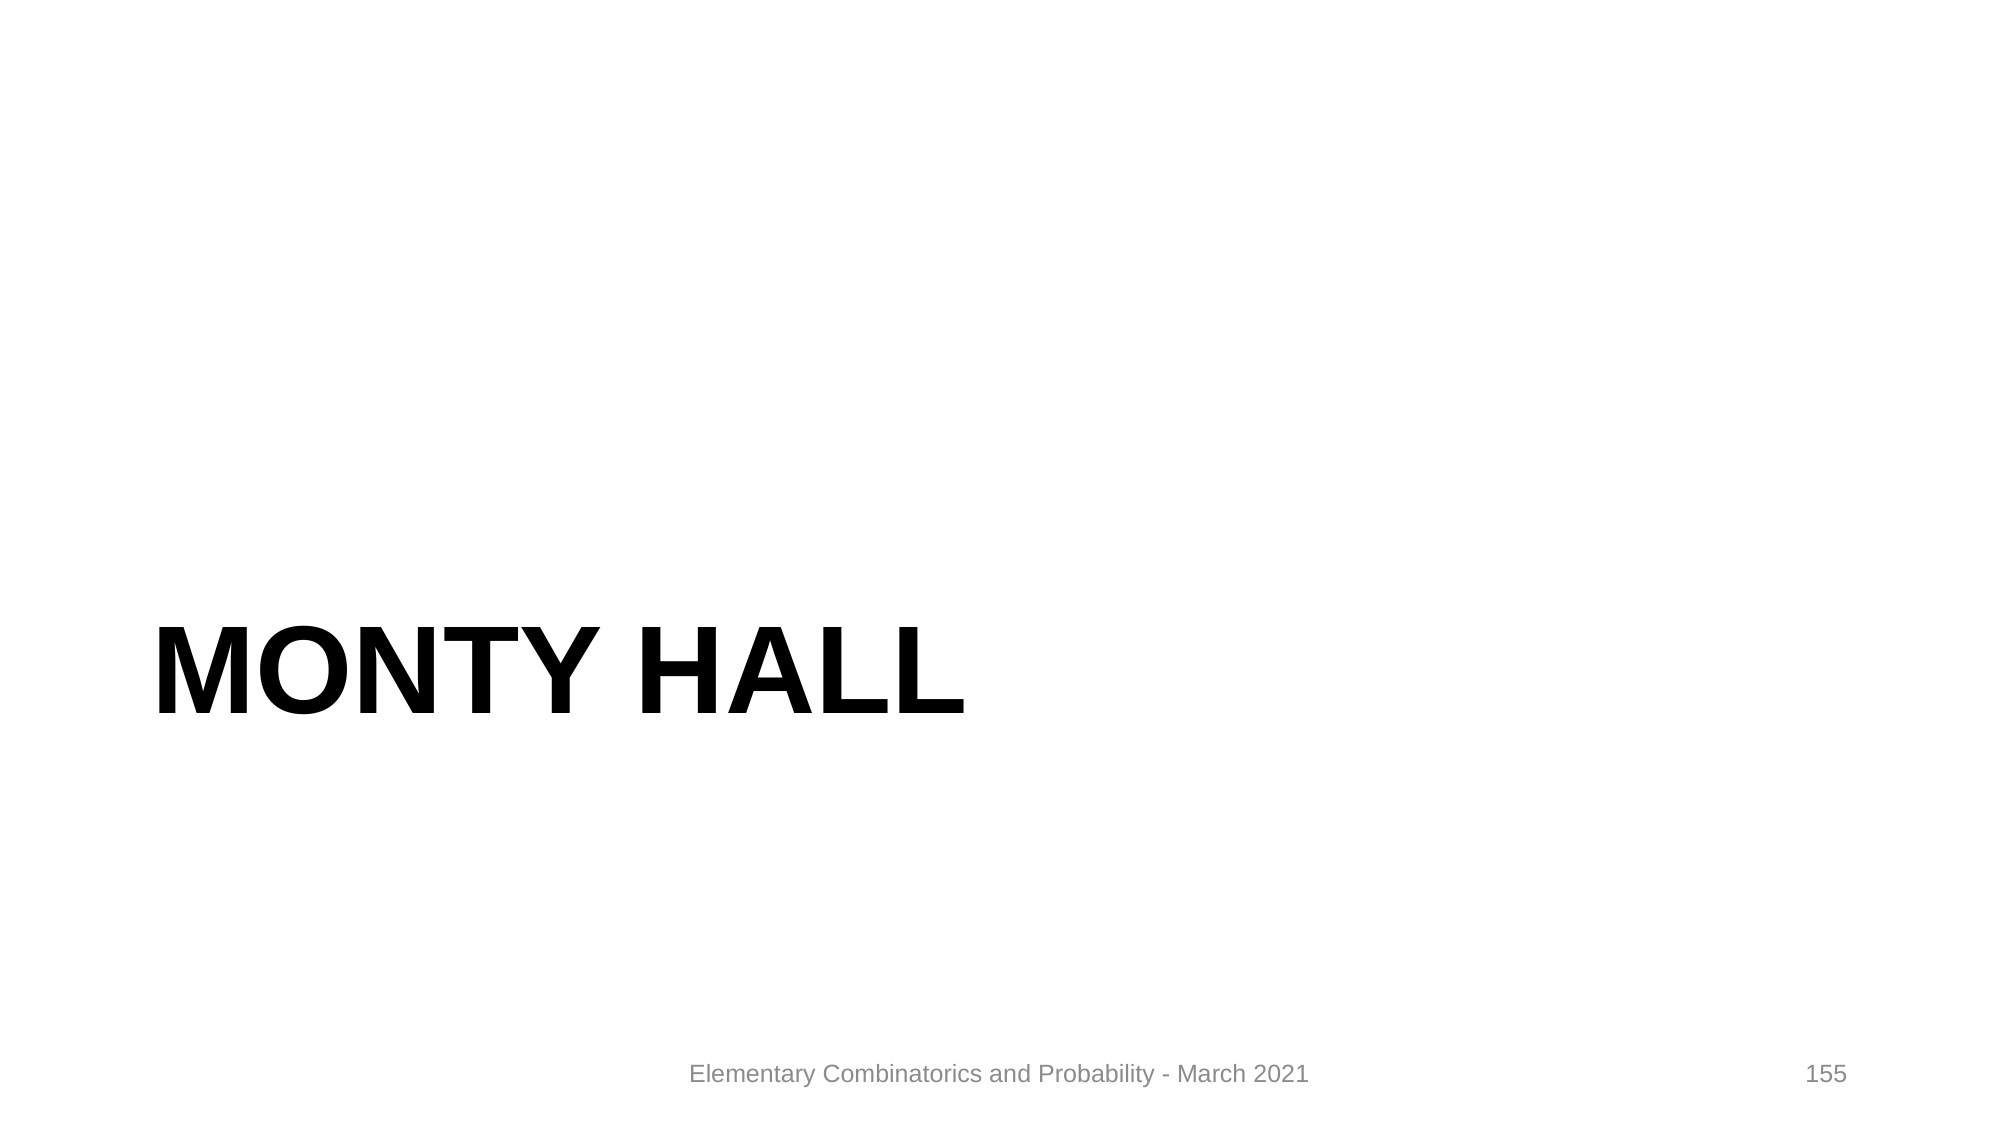

# Monty hall

Elementary Combinatorics and Probability - March 2021
155